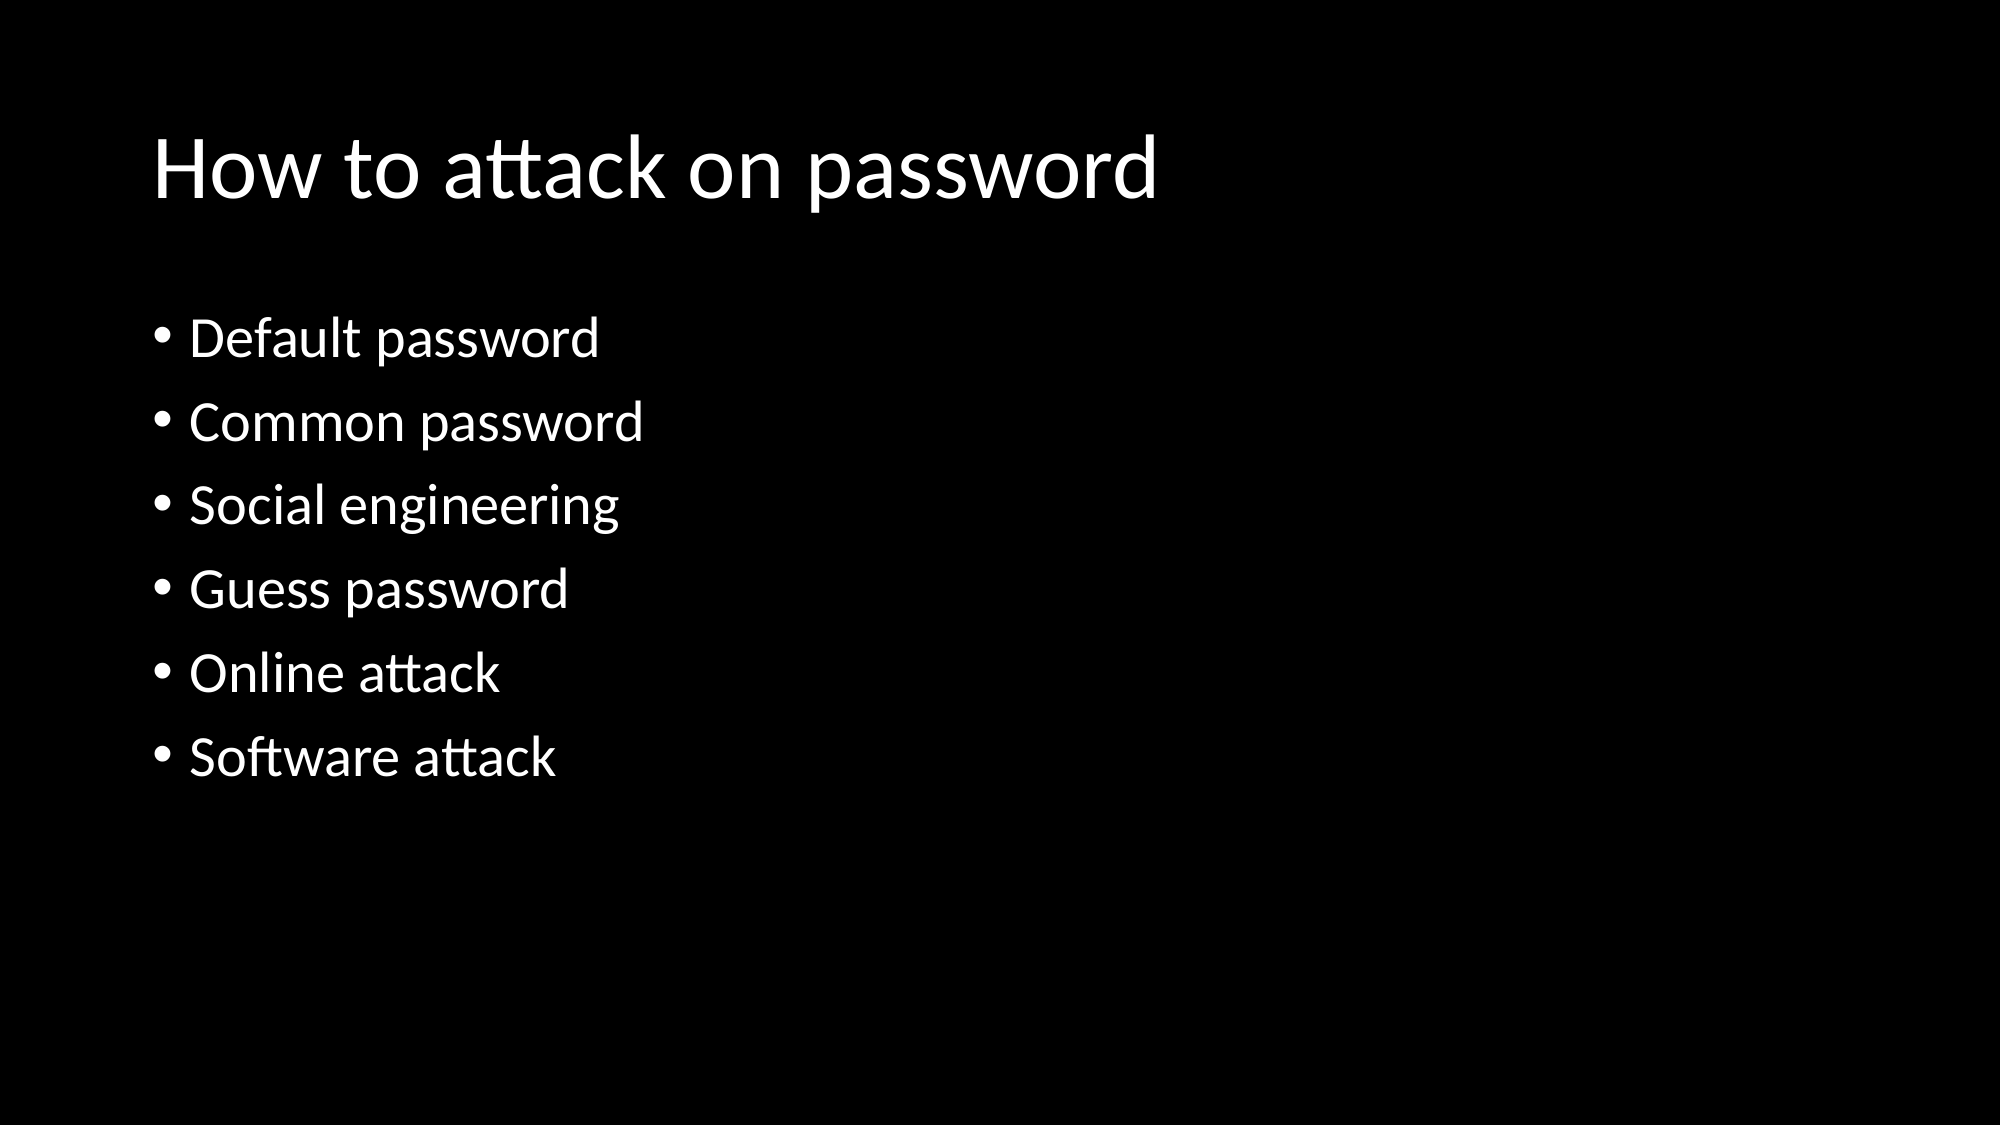

# How to attack on password
Default password
Common password
Social engineering
Guess password
Online attack
Software attack